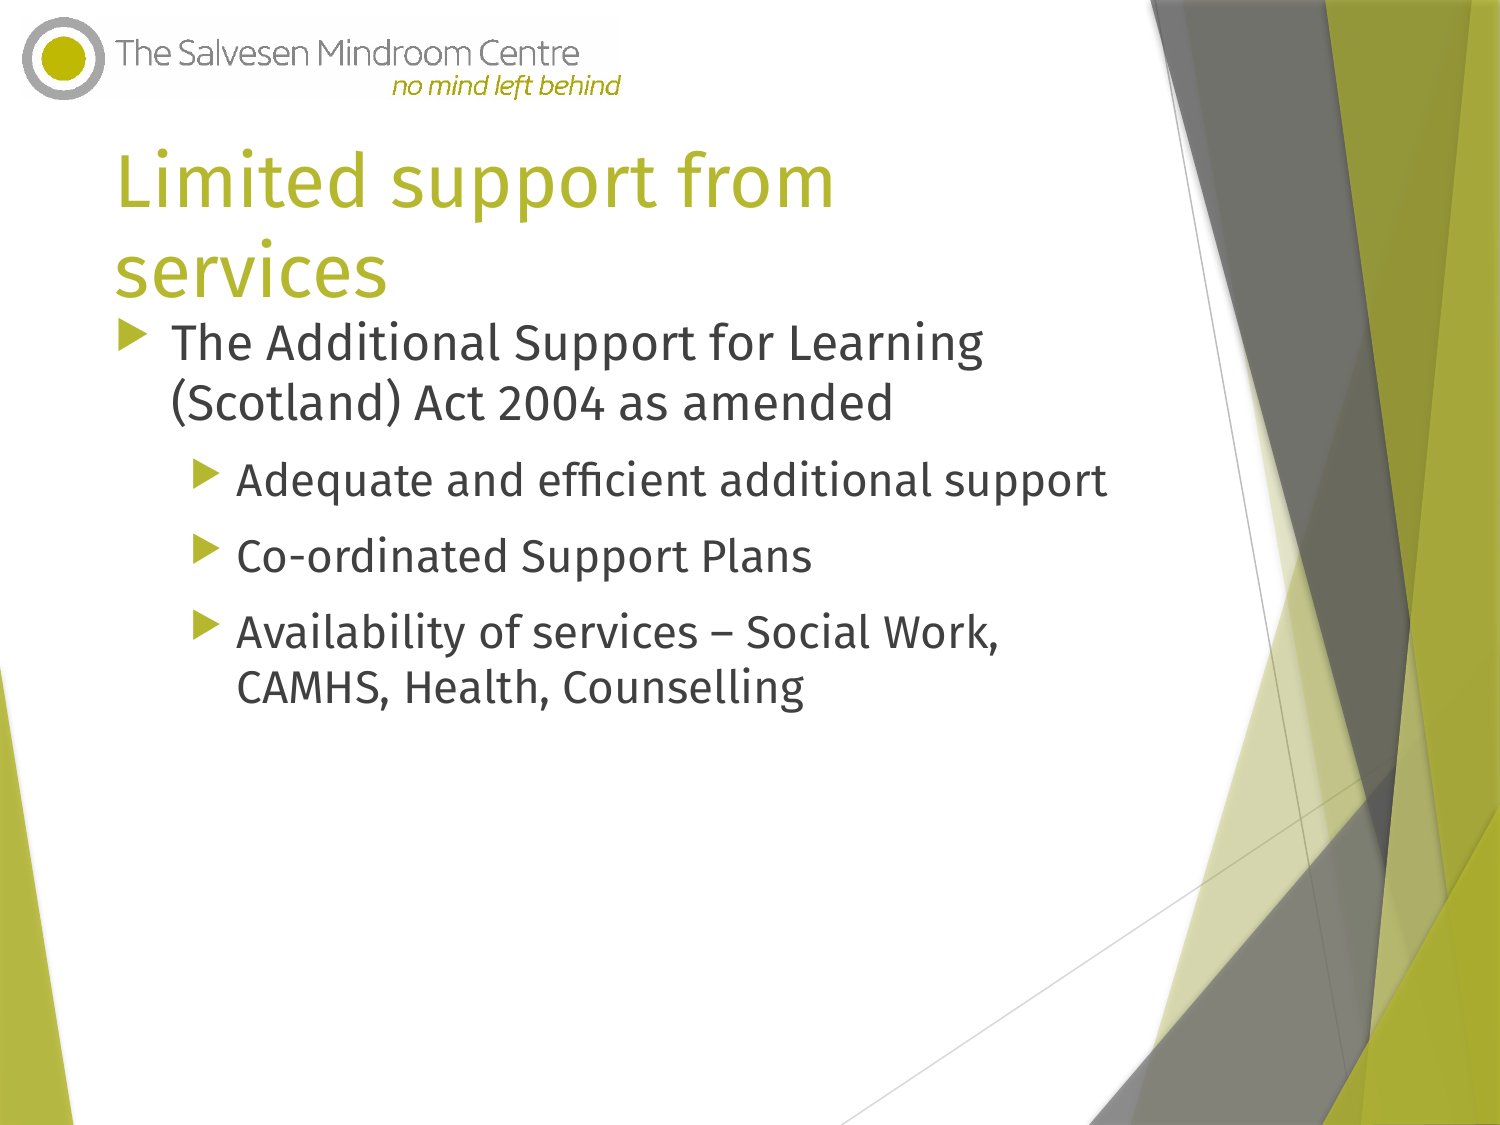

# Limited support from services
The Additional Support for Learning (Scotland) Act 2004 as amended
Adequate and efficient additional support
Co-ordinated Support Plans
Availability of services – Social Work, CAMHS, Health, Counselling